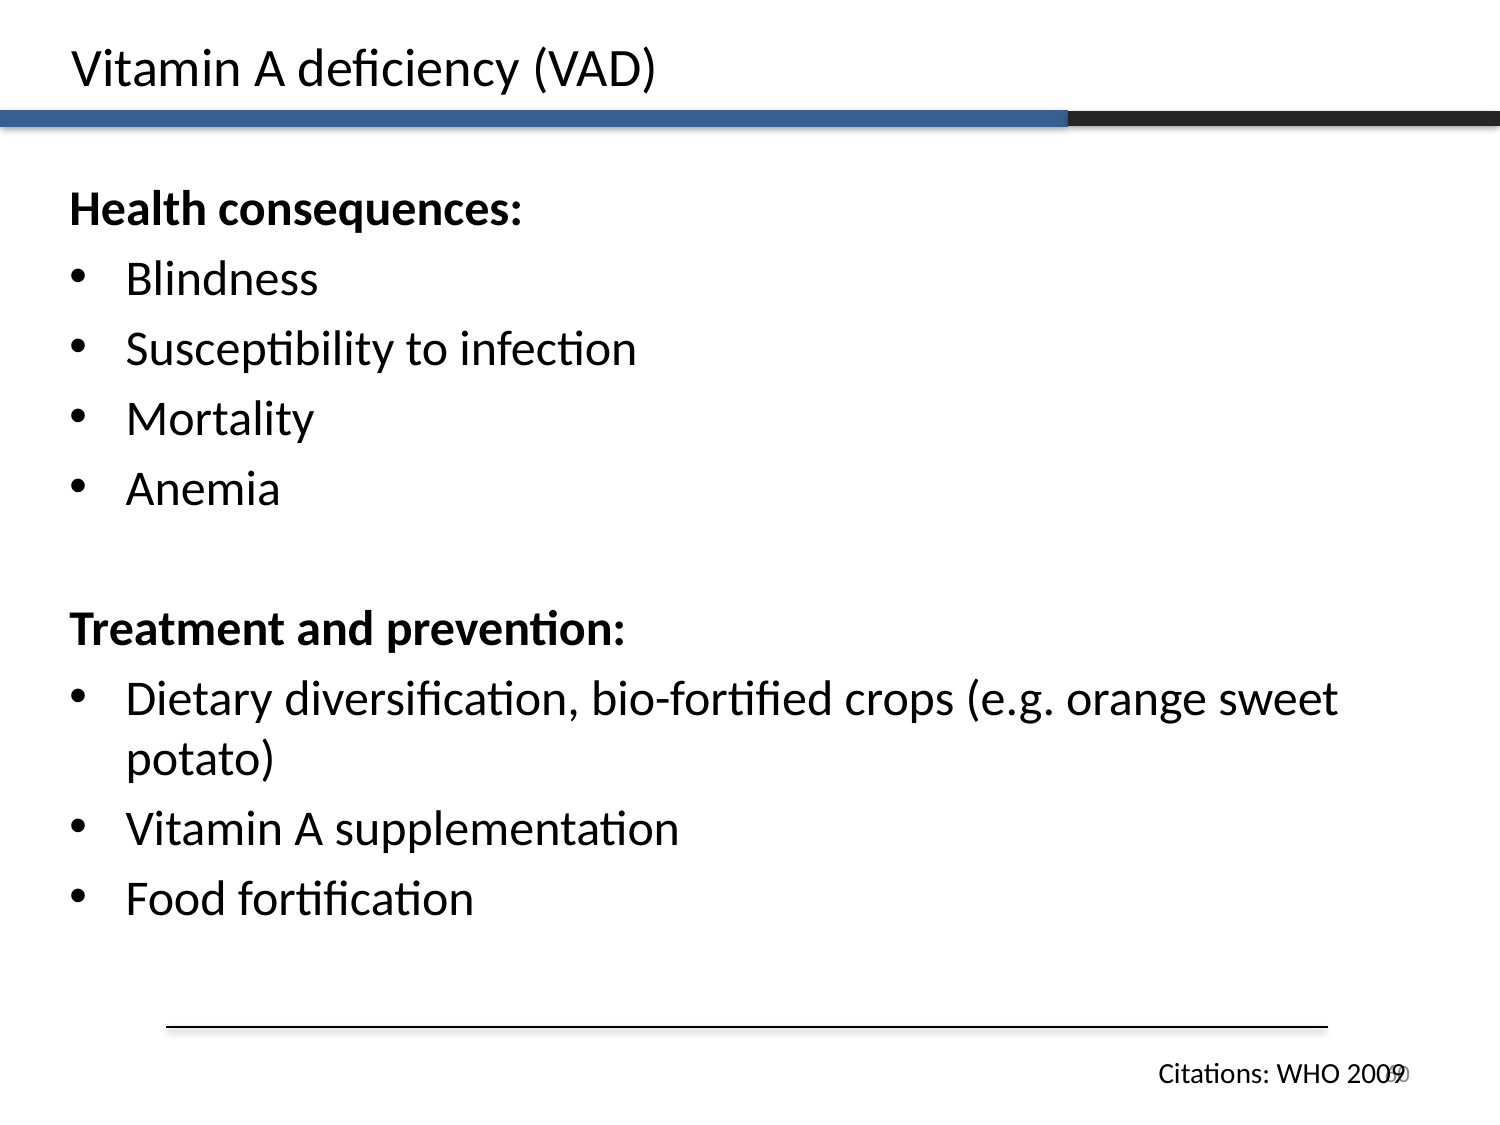

Vitamin A deficiency (VAD)
Health consequences:
Blindness
Susceptibility to infection
Mortality
Anemia

Treatment and prevention:
Dietary diversification, bio-fortified crops (e.g. orange sweet potato)
Vitamin A supplementation
Food fortification

60
Citations: WHO 2009